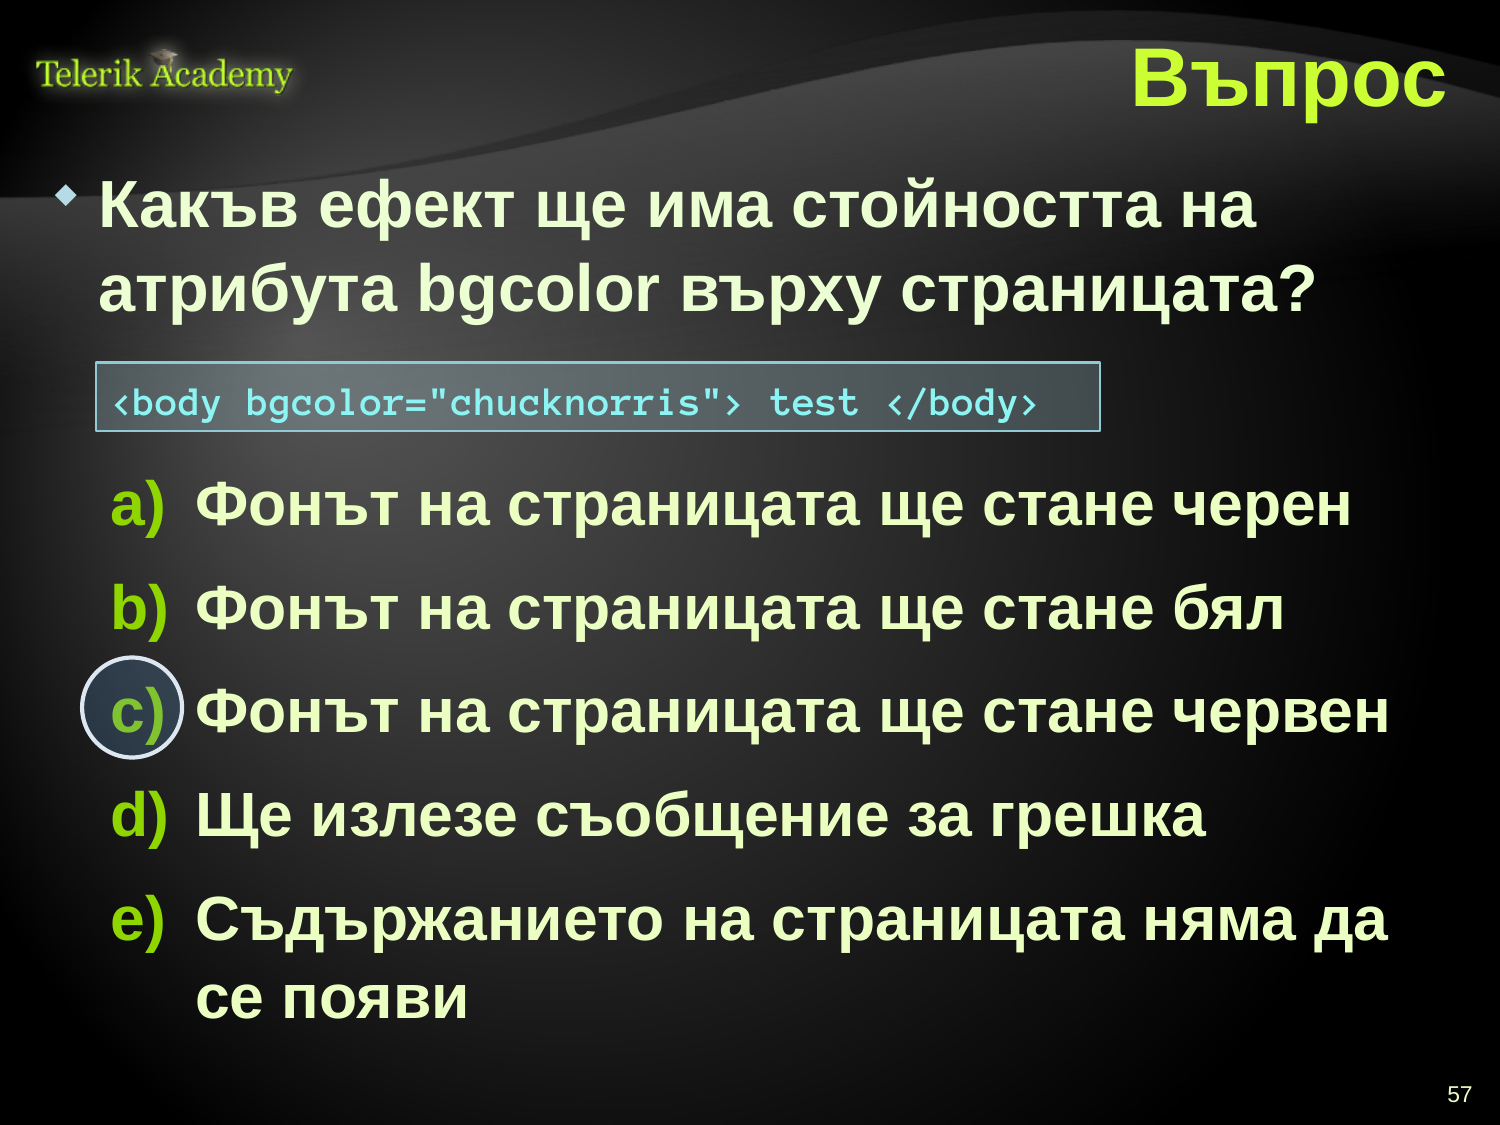

# Въпрос
Какъв ефект ще има стойността на атрибута bgcolor върху страницата?

Фонът на страницата ще стане черен
Фонът на страницата ще стане бял
Фонът на страницата ще стане червен
Ще излезе съобщение за грешка
Съдържанието на страницата няма да се появи
<body bgcolor="chucknorris"> test </body>

57